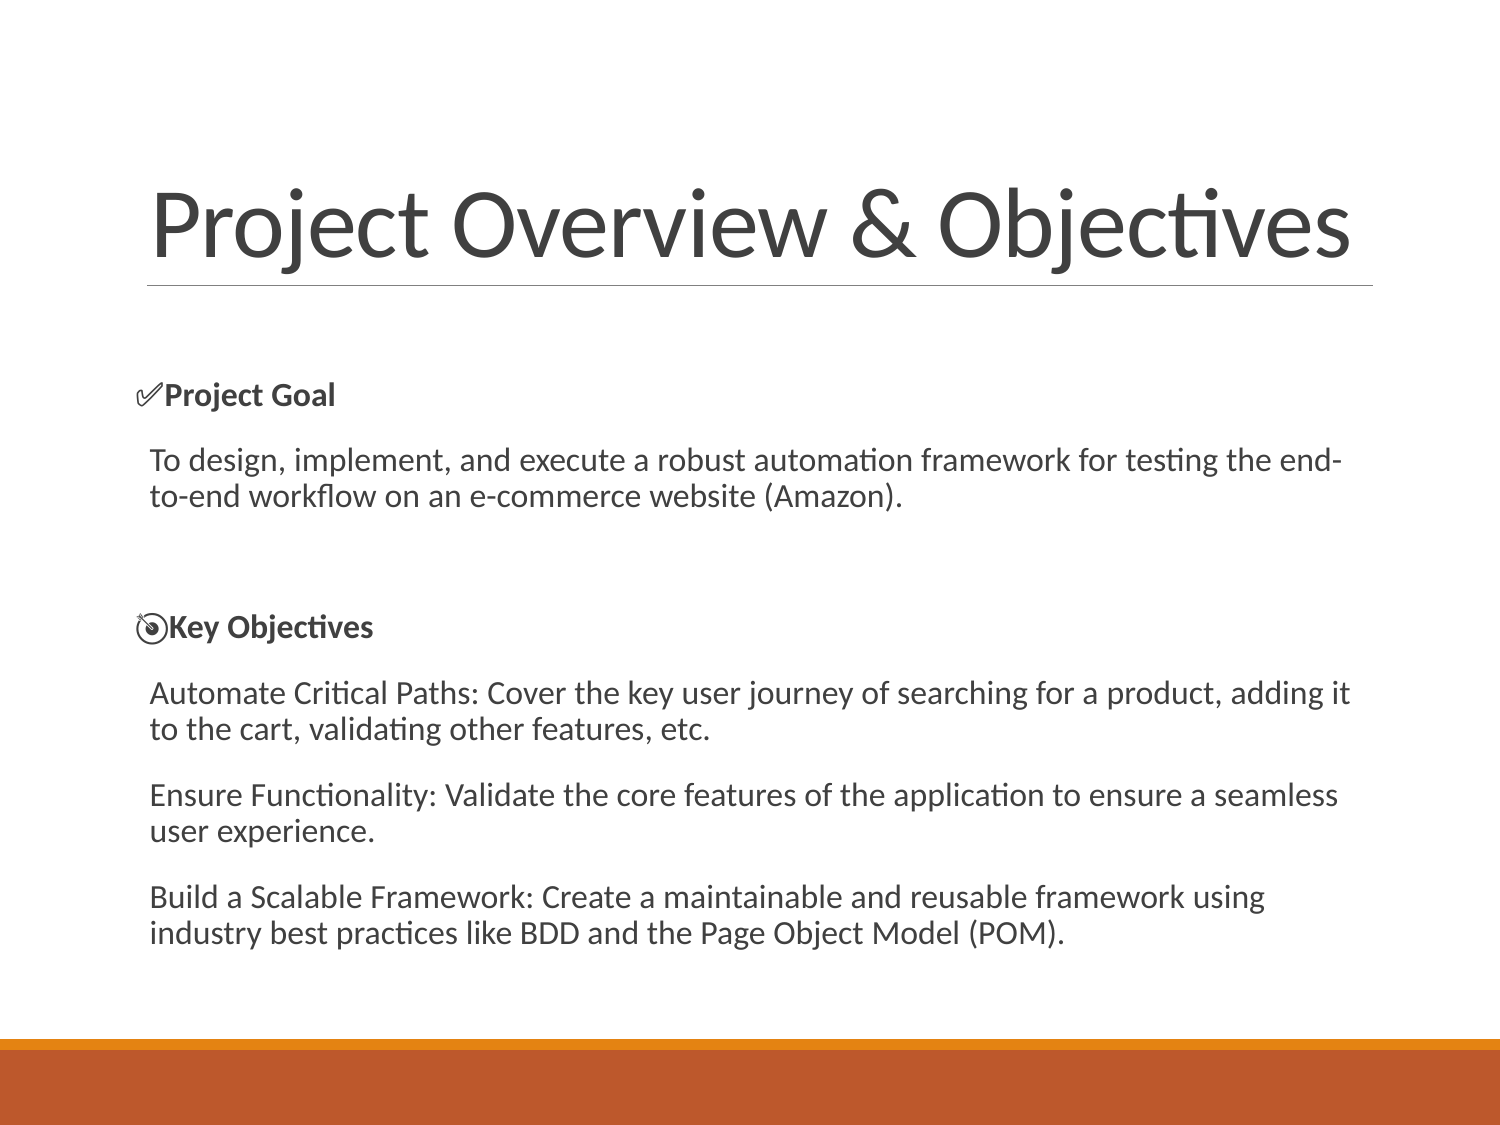

# Project Overview & Objectives

✅Project Goal
To design, implement, and execute a robust automation framework for testing the end-to-end workflow on an e-commerce website (Amazon).

🎯Key Objectives
Automate Critical Paths: Cover the key user journey of searching for a product, adding it to the cart, validating other features, etc.
Ensure Functionality: Validate the core features of the application to ensure a seamless user experience.
Build a Scalable Framework: Create a maintainable and reusable framework using industry best practices like BDD and the Page Object Model (POM).